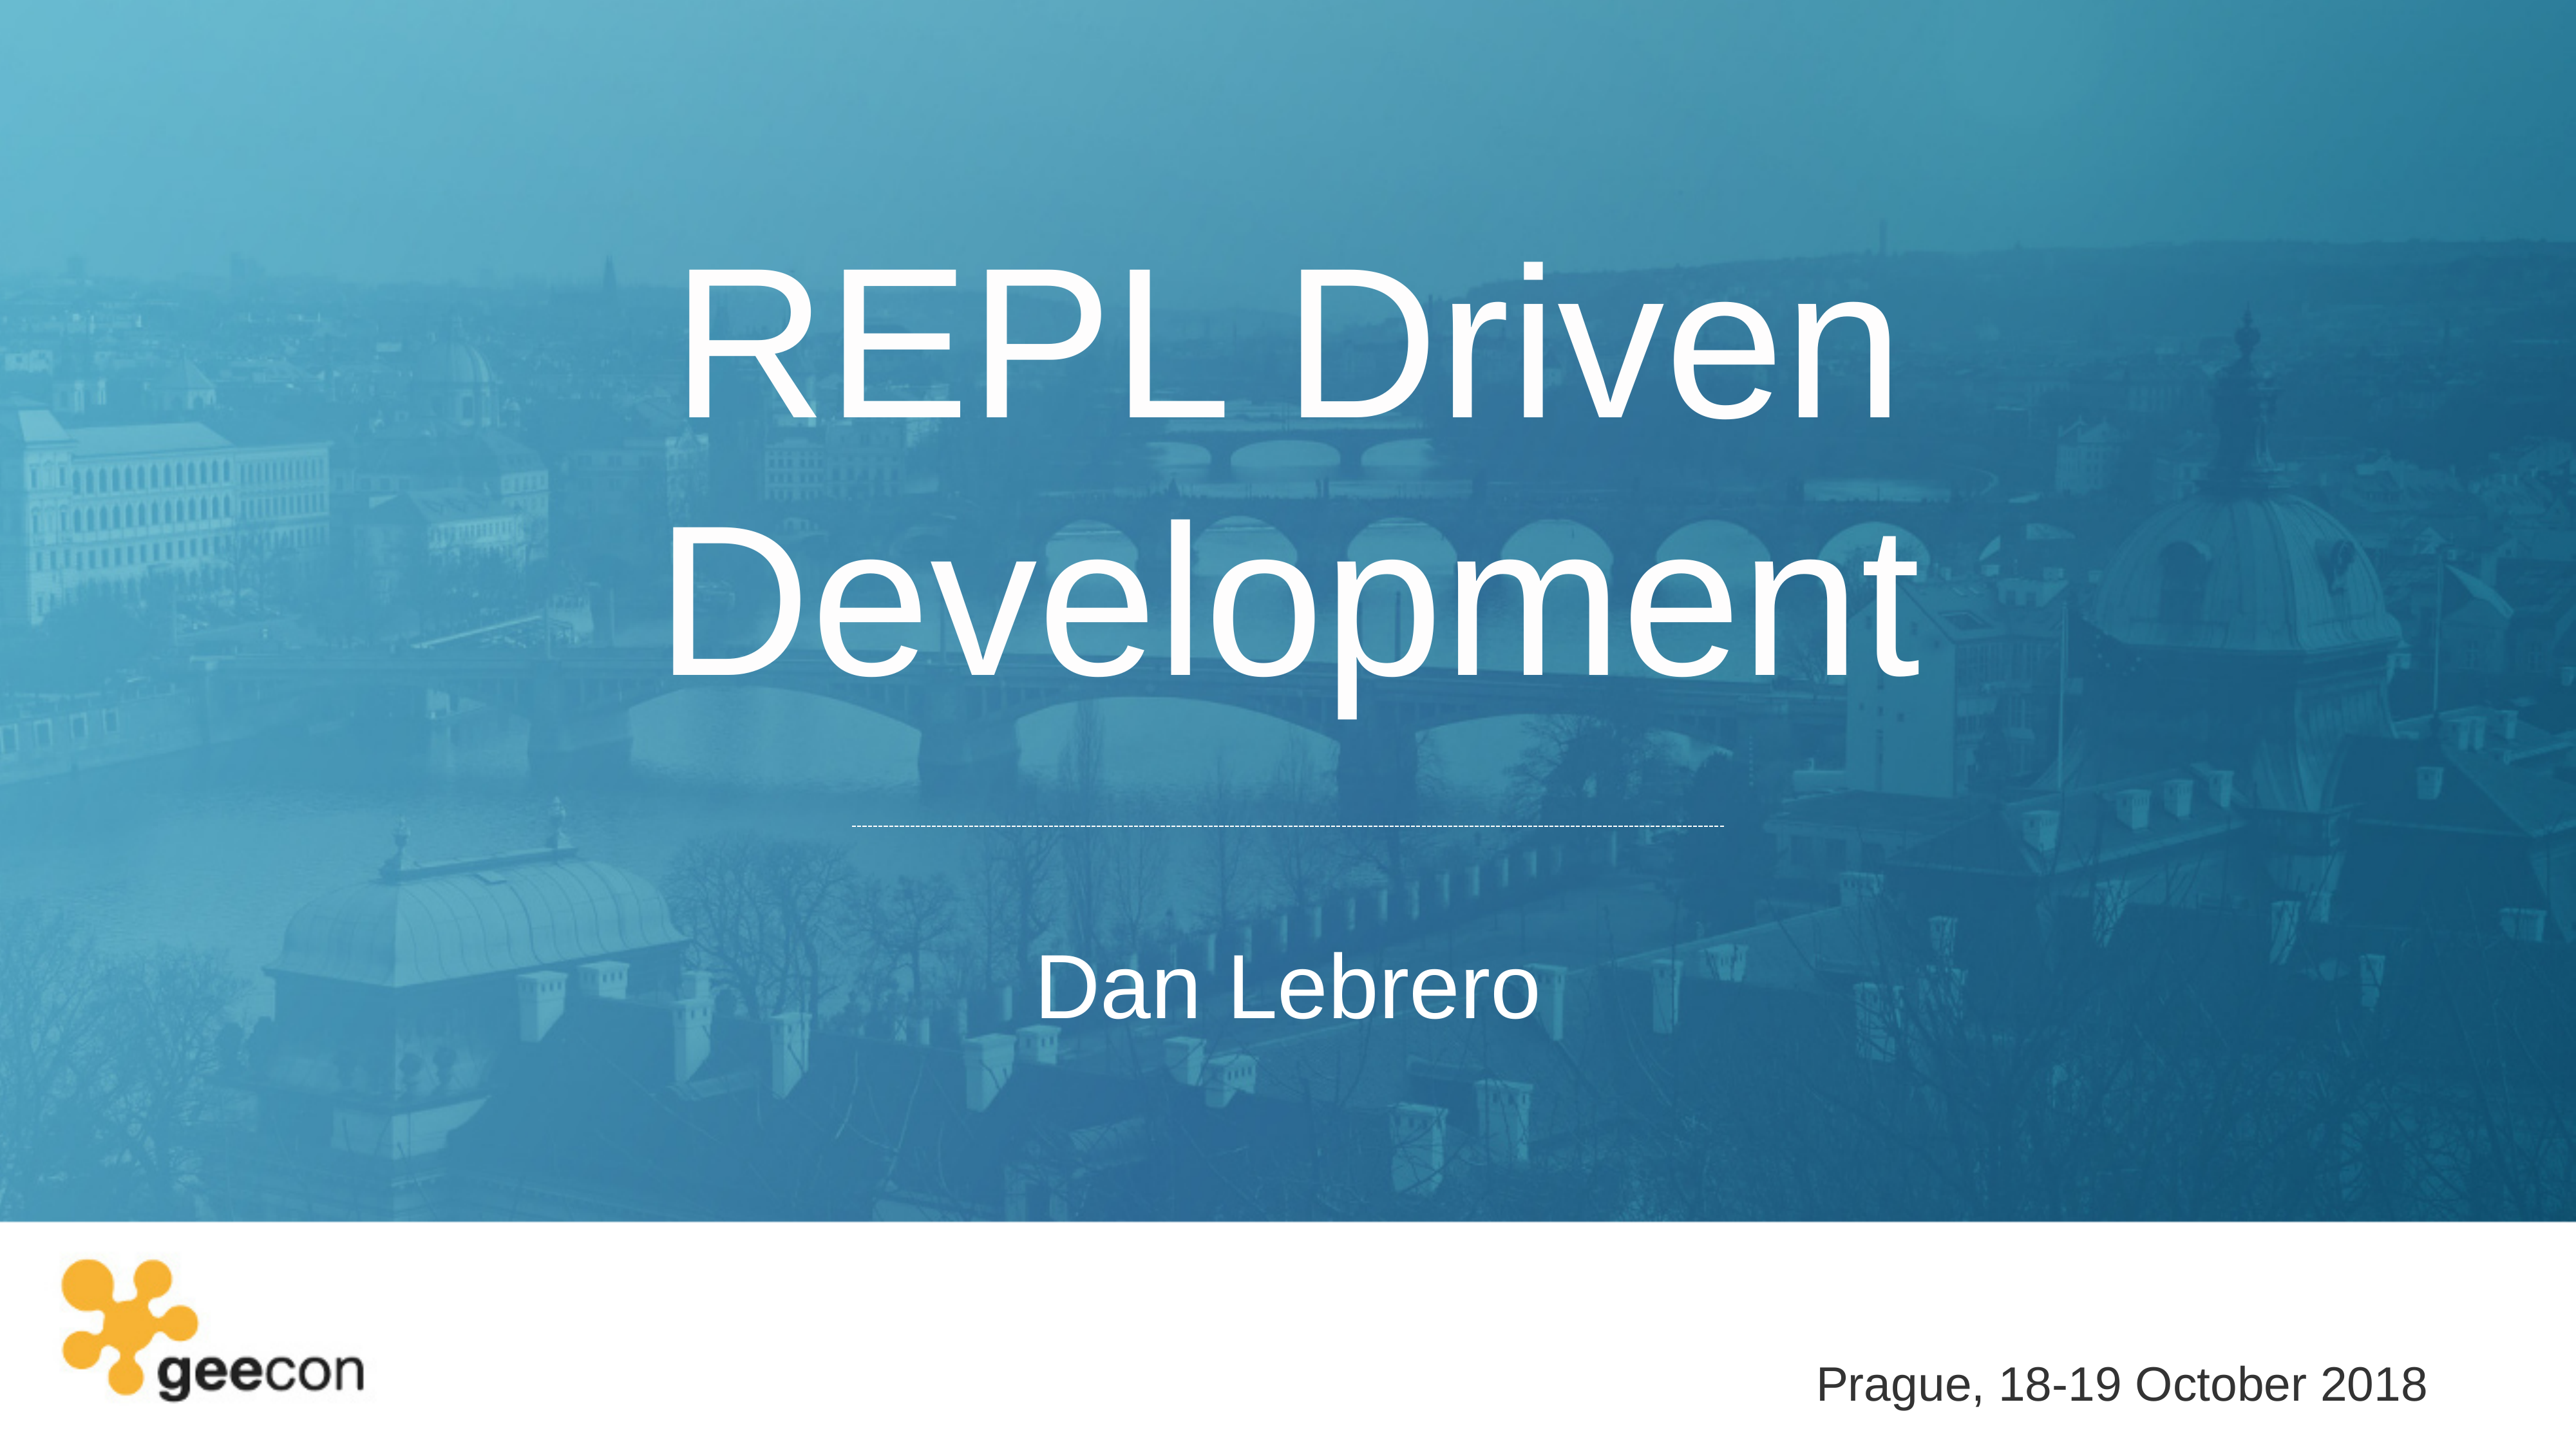

REPL Driven
Development

Dan Lebrero
Prague, 18-19 October 2018